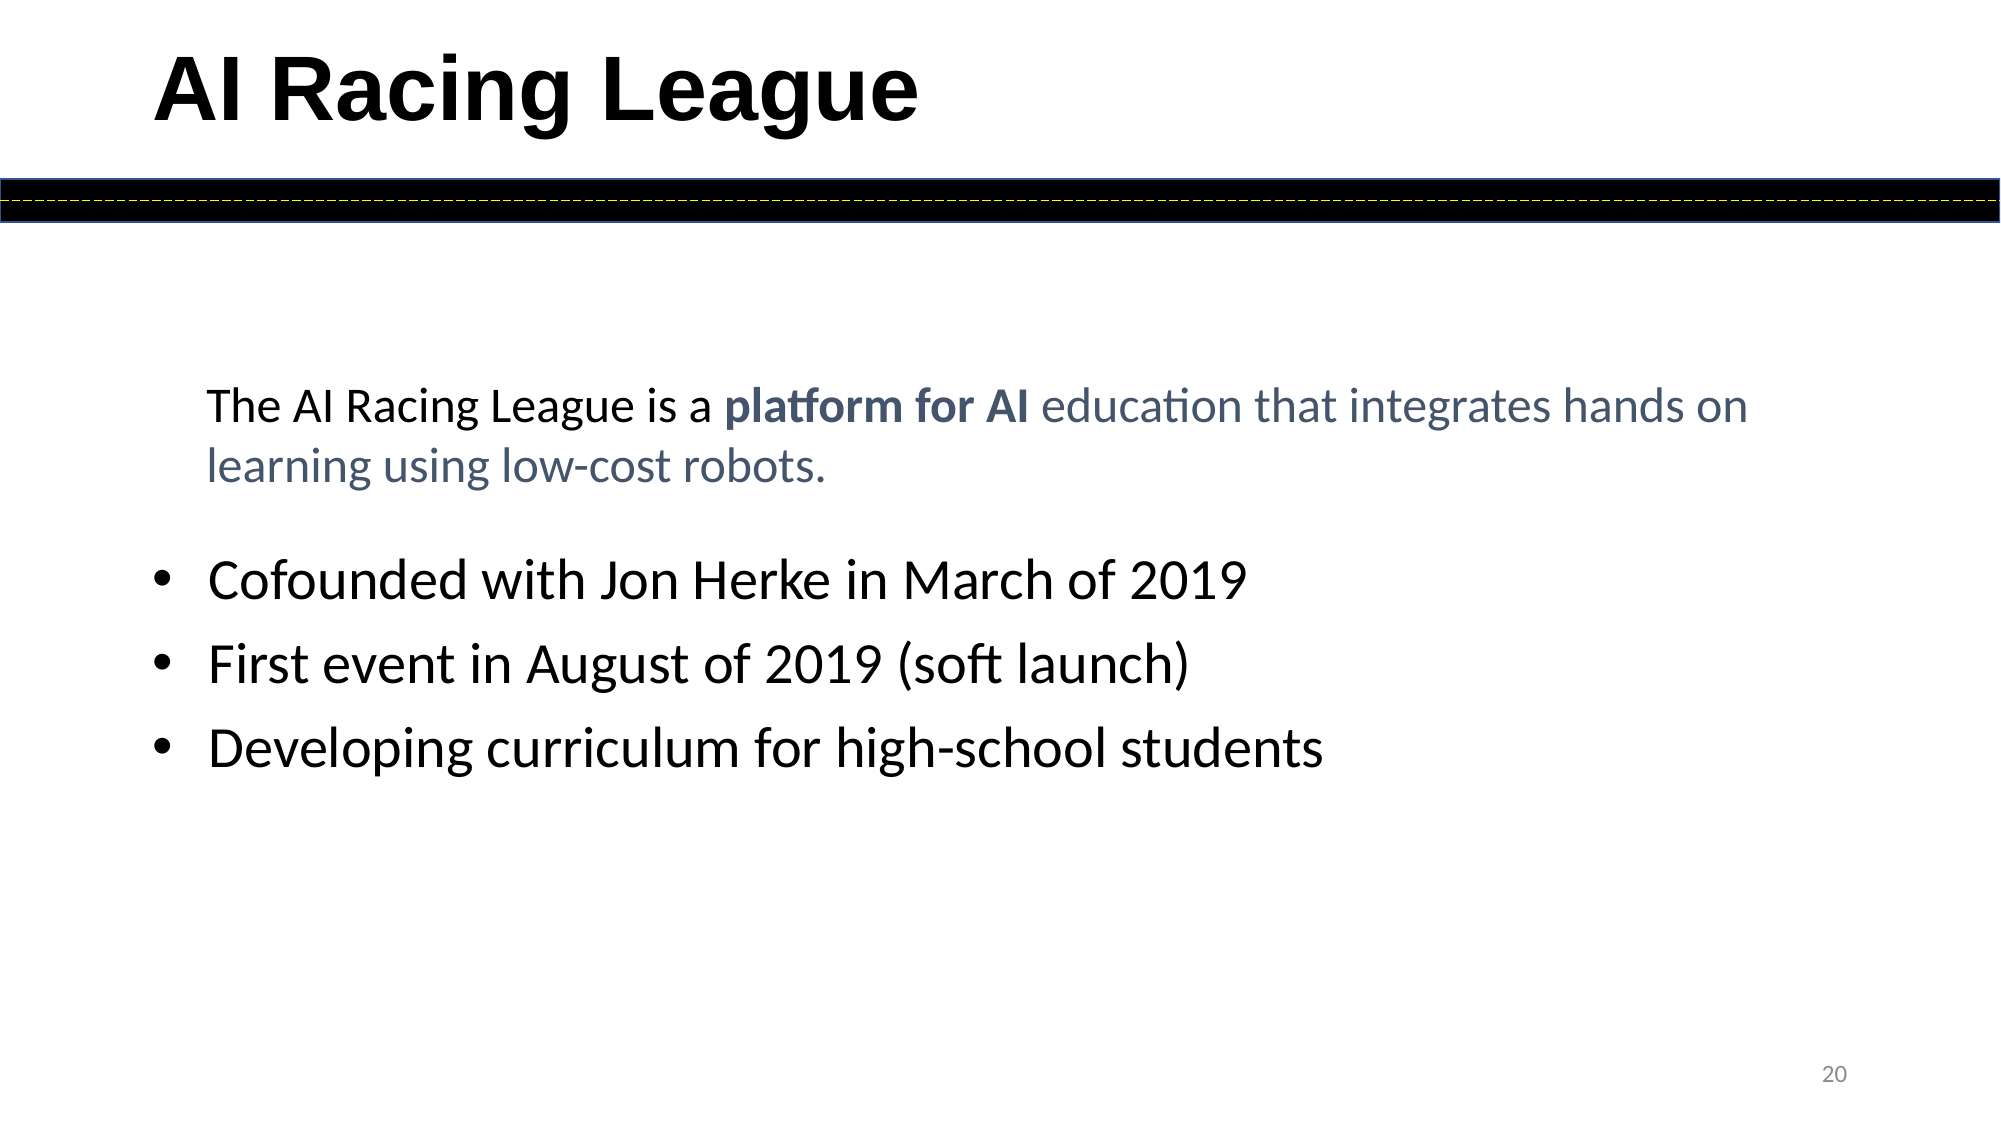

# AI Racing League
The AI Racing League is a platform for AI education that integrates hands on learning using low-cost robots.
Cofounded with Jon Herke in March of 2019
First event in August of 2019 (soft launch)
Developing curriculum for high-school students
20